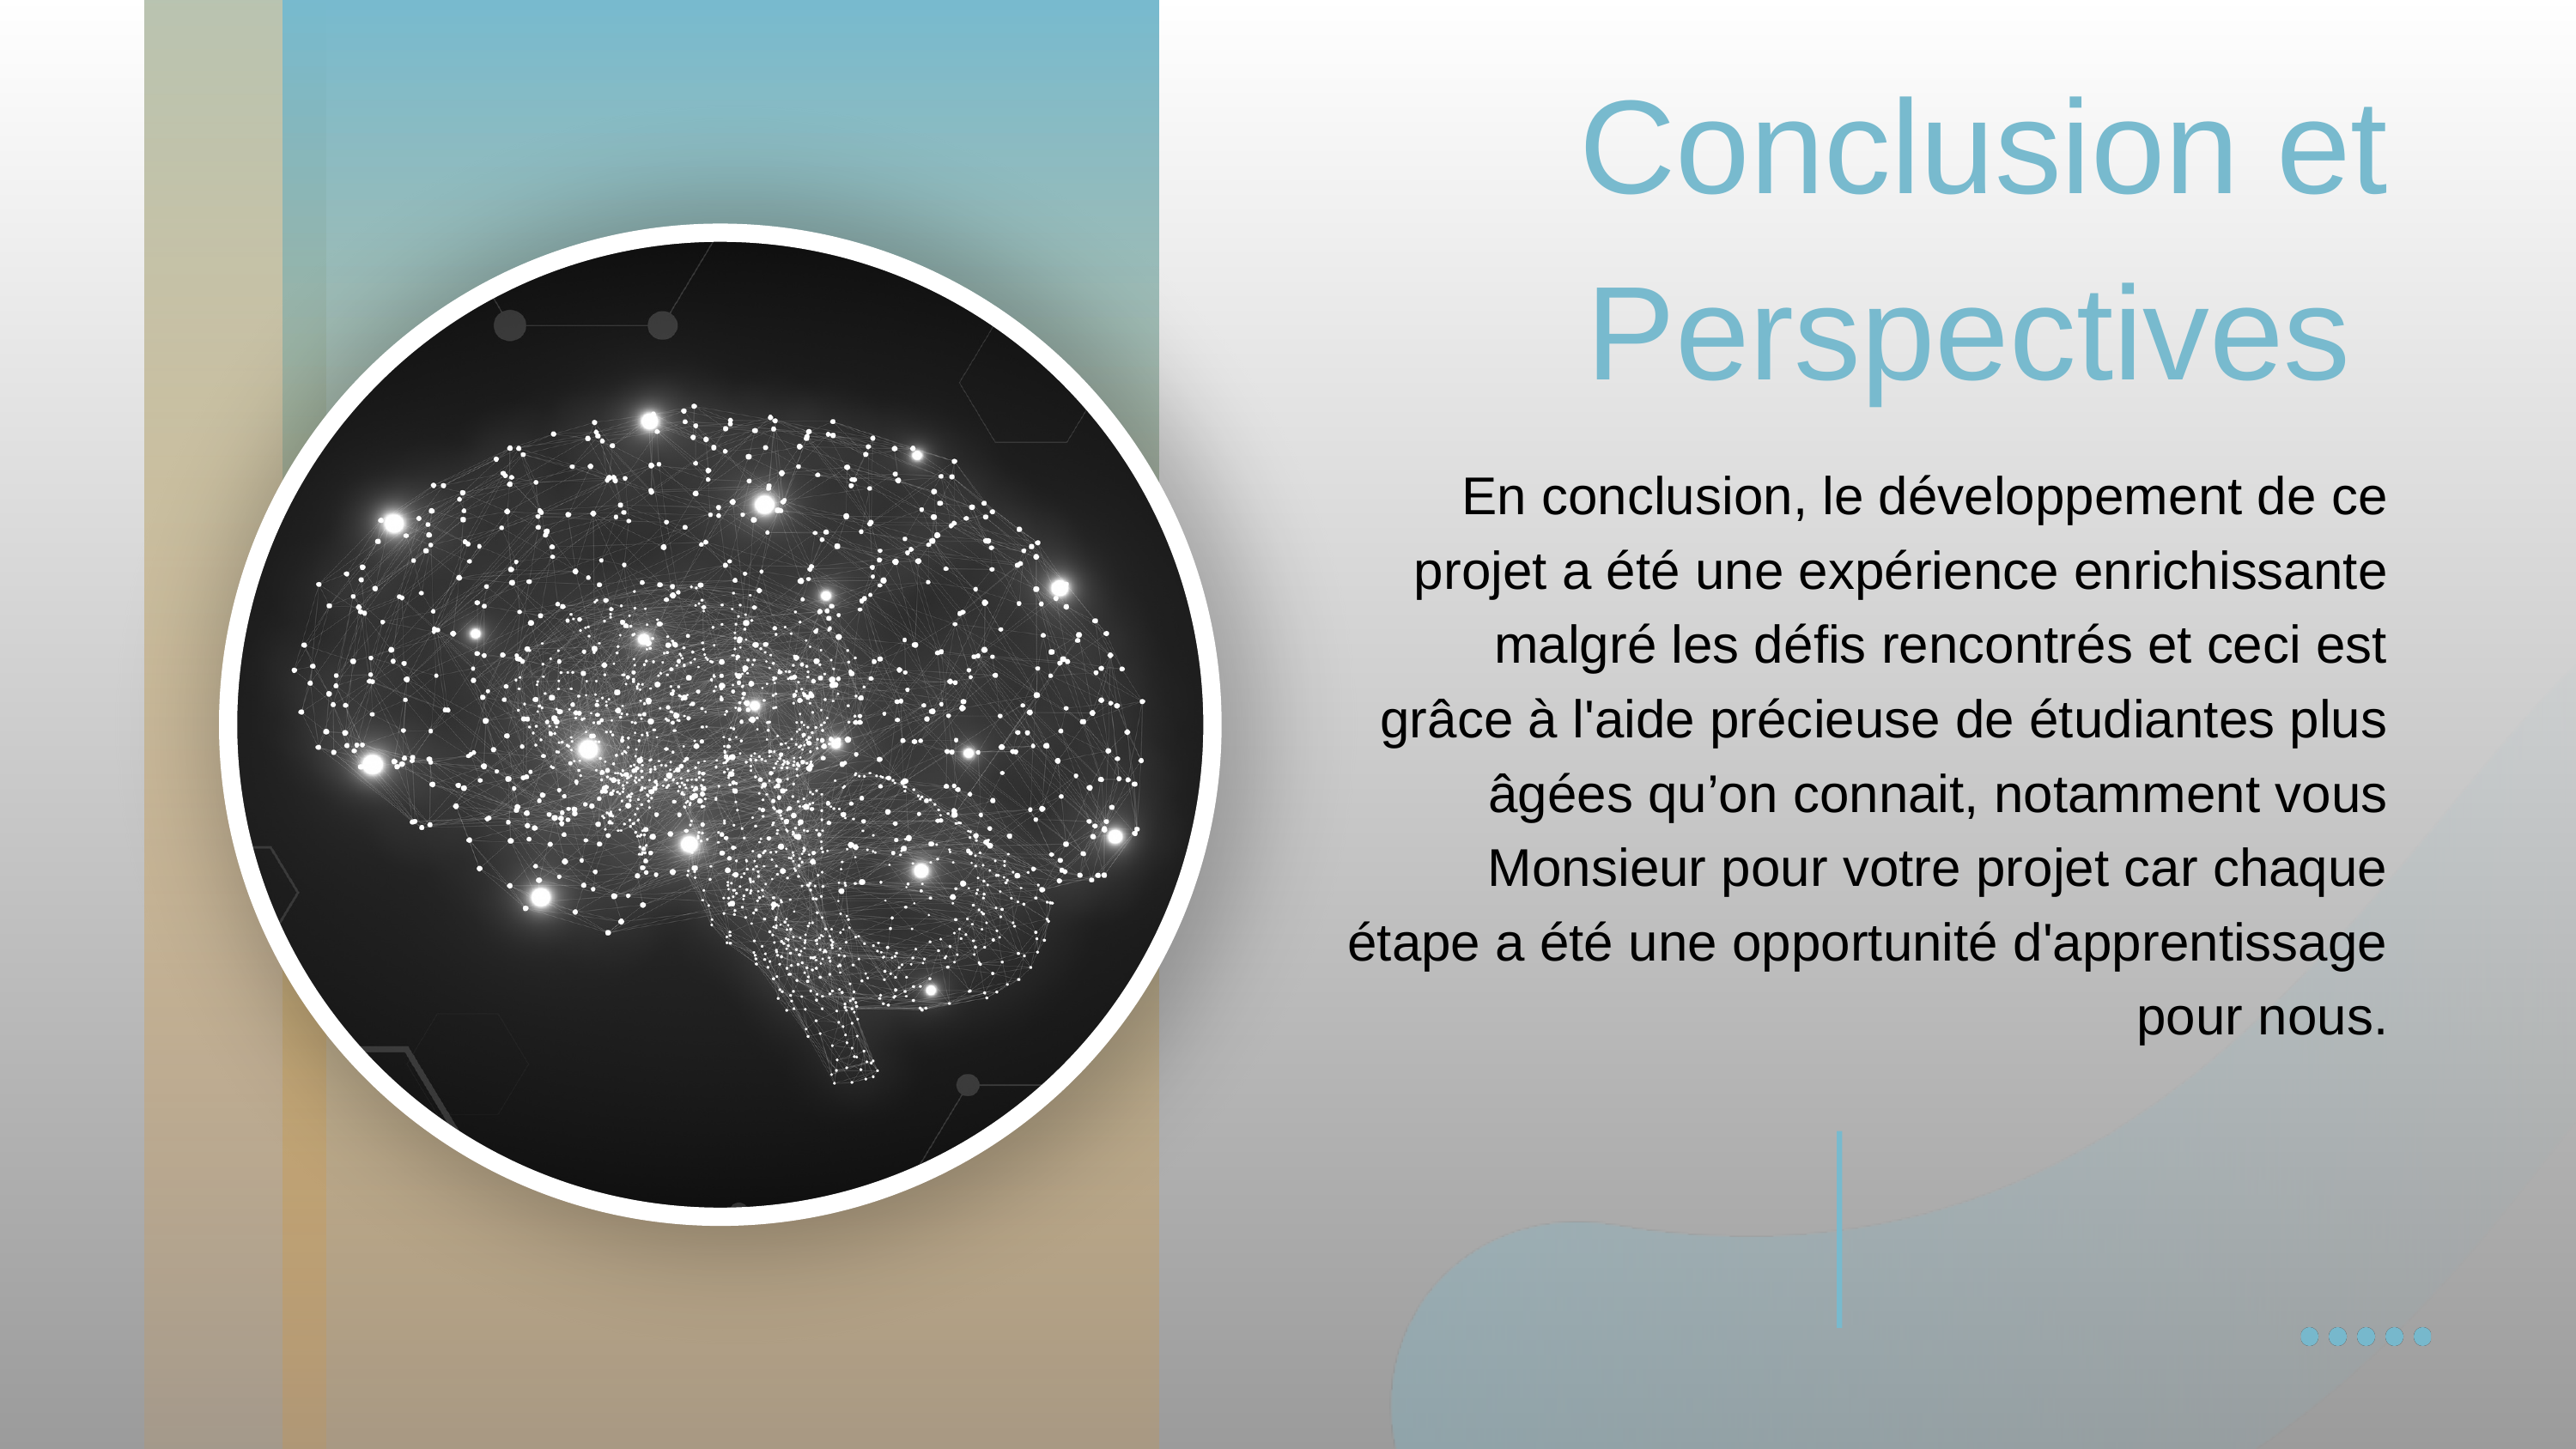

Conclusion et Perspectives

En conclusion, le développement de ce projet a été une expérience enrichissante malgré les défis rencontrés et ceci est grâce à l'aide précieuse de étudiantes plus âgées qu’on connait, notamment vous Monsieur pour votre projet car chaque étape a été une opportunité d'apprentissage pour nous.